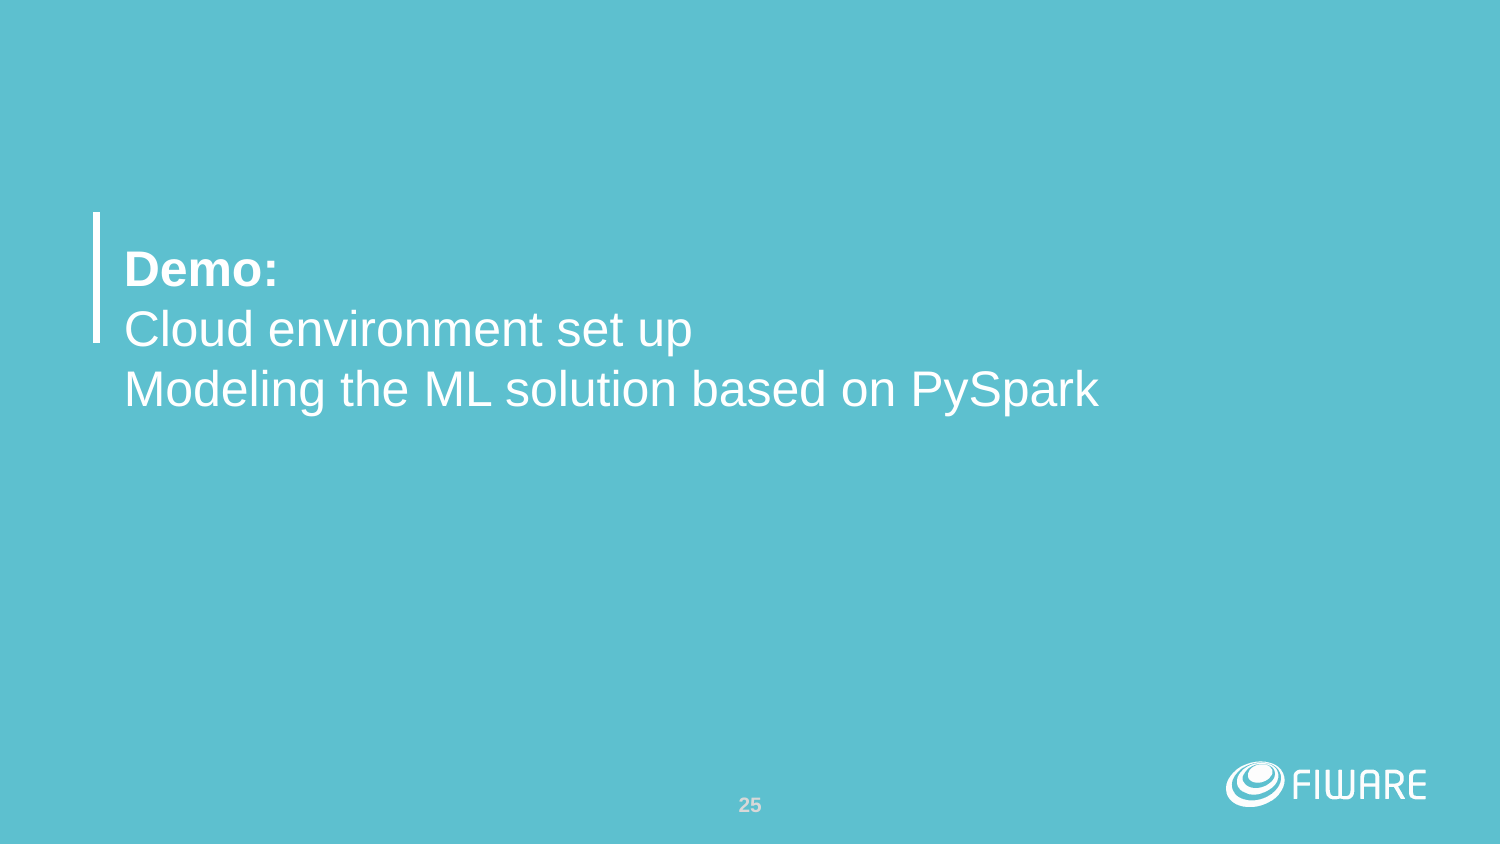

# Demo:
Cloud environment set up
Modeling the ML solution based on PySpark

25